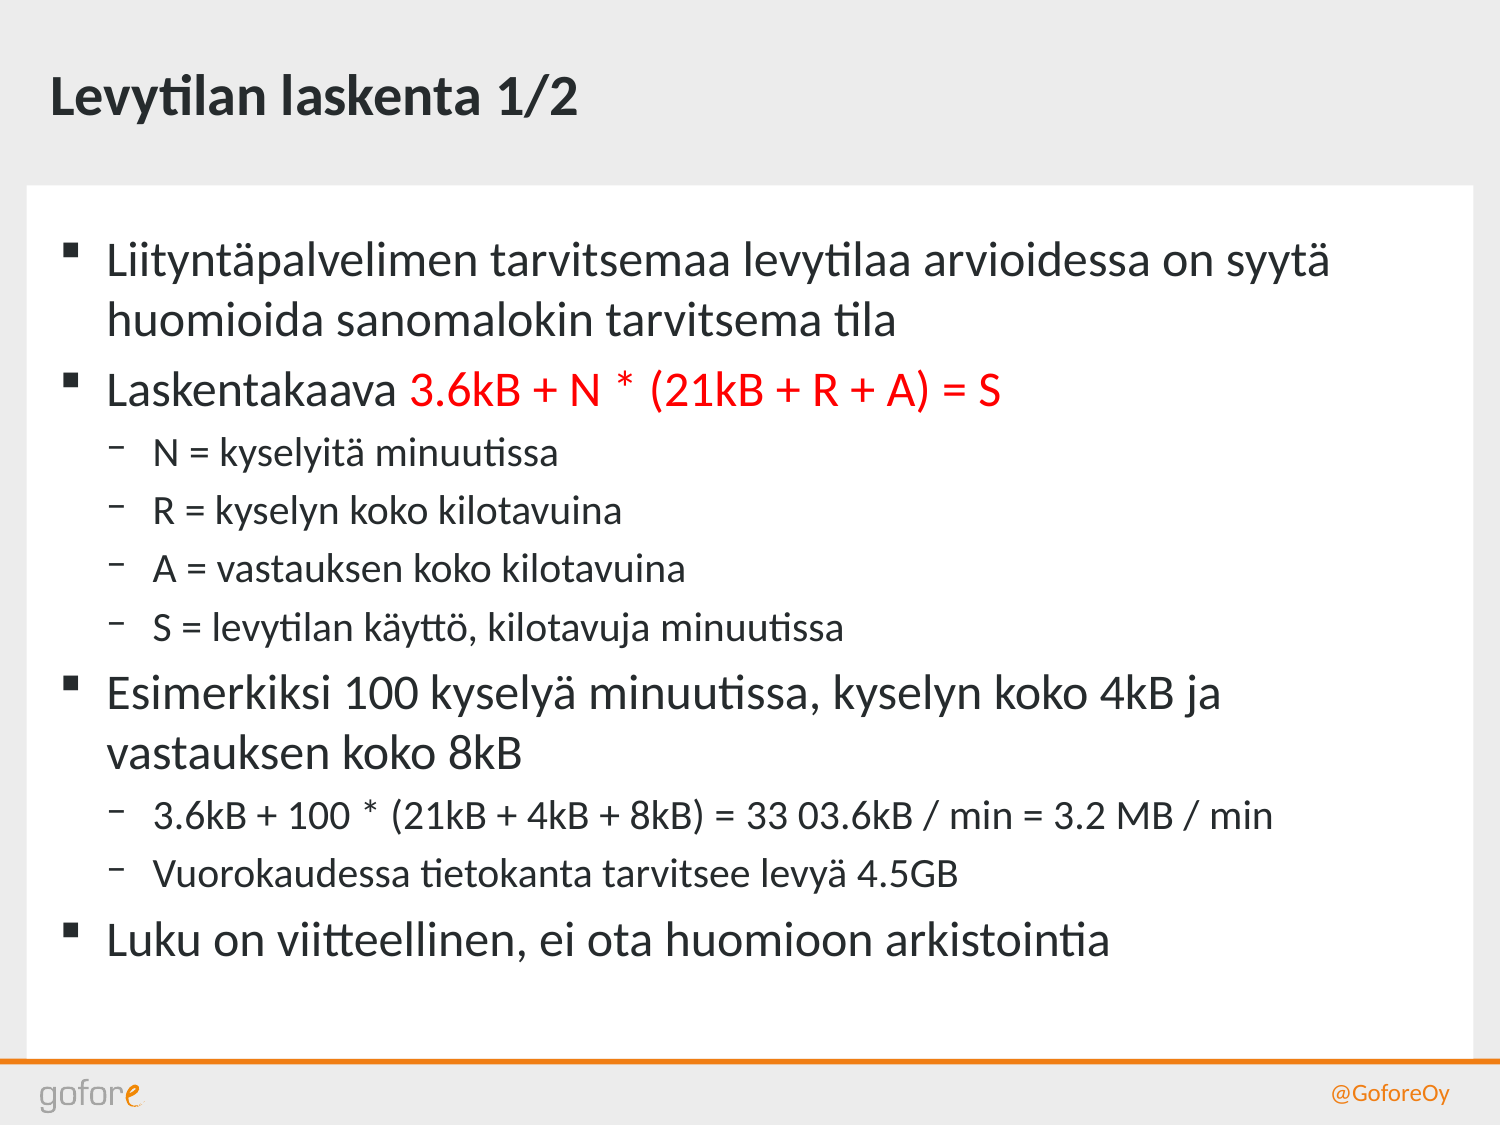

# Levytilan laskenta 1/2
Liityntäpalvelimen tarvitsemaa levytilaa arvioidessa on syytä huomioida sanomalokin tarvitsema tila
Laskentakaava 3.6kB + N * (21kB + R + A) = S
N = kyselyitä minuutissa
R = kyselyn koko kilotavuina
A = vastauksen koko kilotavuina
S = levytilan käyttö, kilotavuja minuutissa
Esimerkiksi 100 kyselyä minuutissa, kyselyn koko 4kB ja vastauksen koko 8kB
3.6kB + 100 * (21kB + 4kB + 8kB) = 33 03.6kB / min = 3.2 MB / min
Vuorokaudessa tietokanta tarvitsee levyä 4.5GB
Luku on viitteellinen, ei ota huomioon arkistointia
@GoforeOy